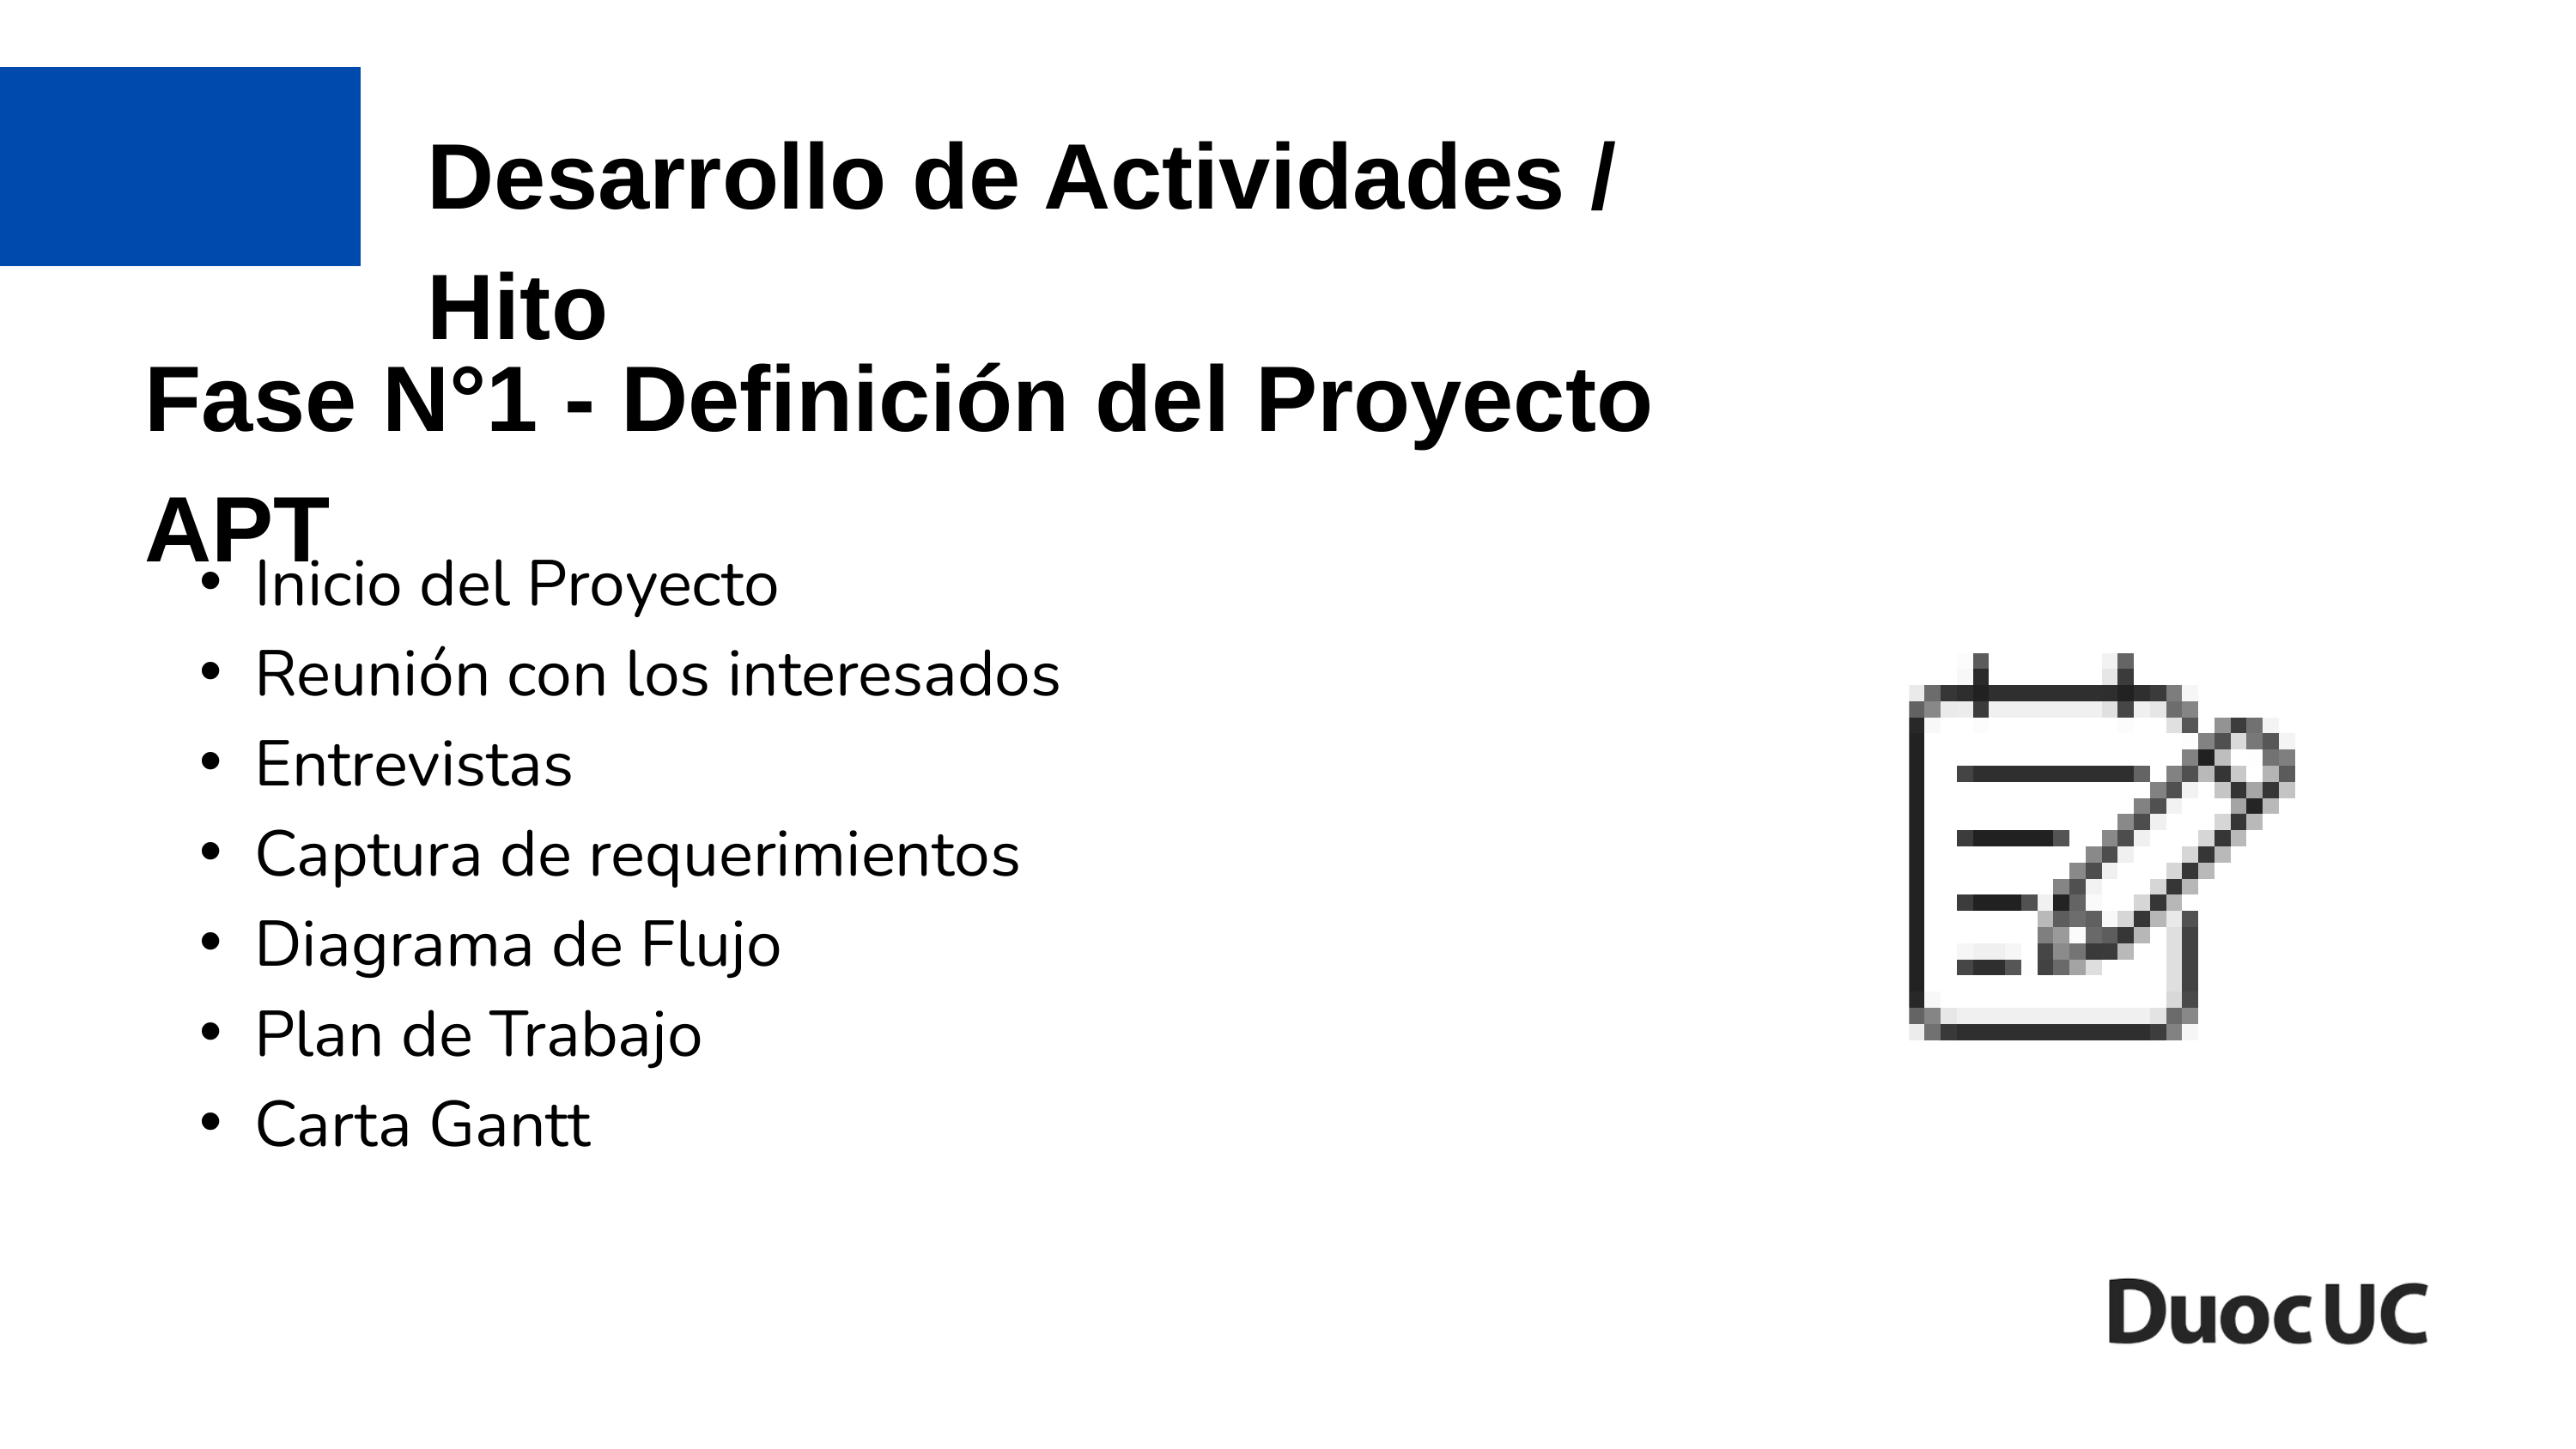

Desarrollo de Actividades / Hito
Fase N°1 - Definición del Proyecto APT
Inicio del Proyecto
Reunión con los interesados
Entrevistas
Captura de requerimientos
Diagrama de Flujo
Plan de Trabajo
Carta Gantt